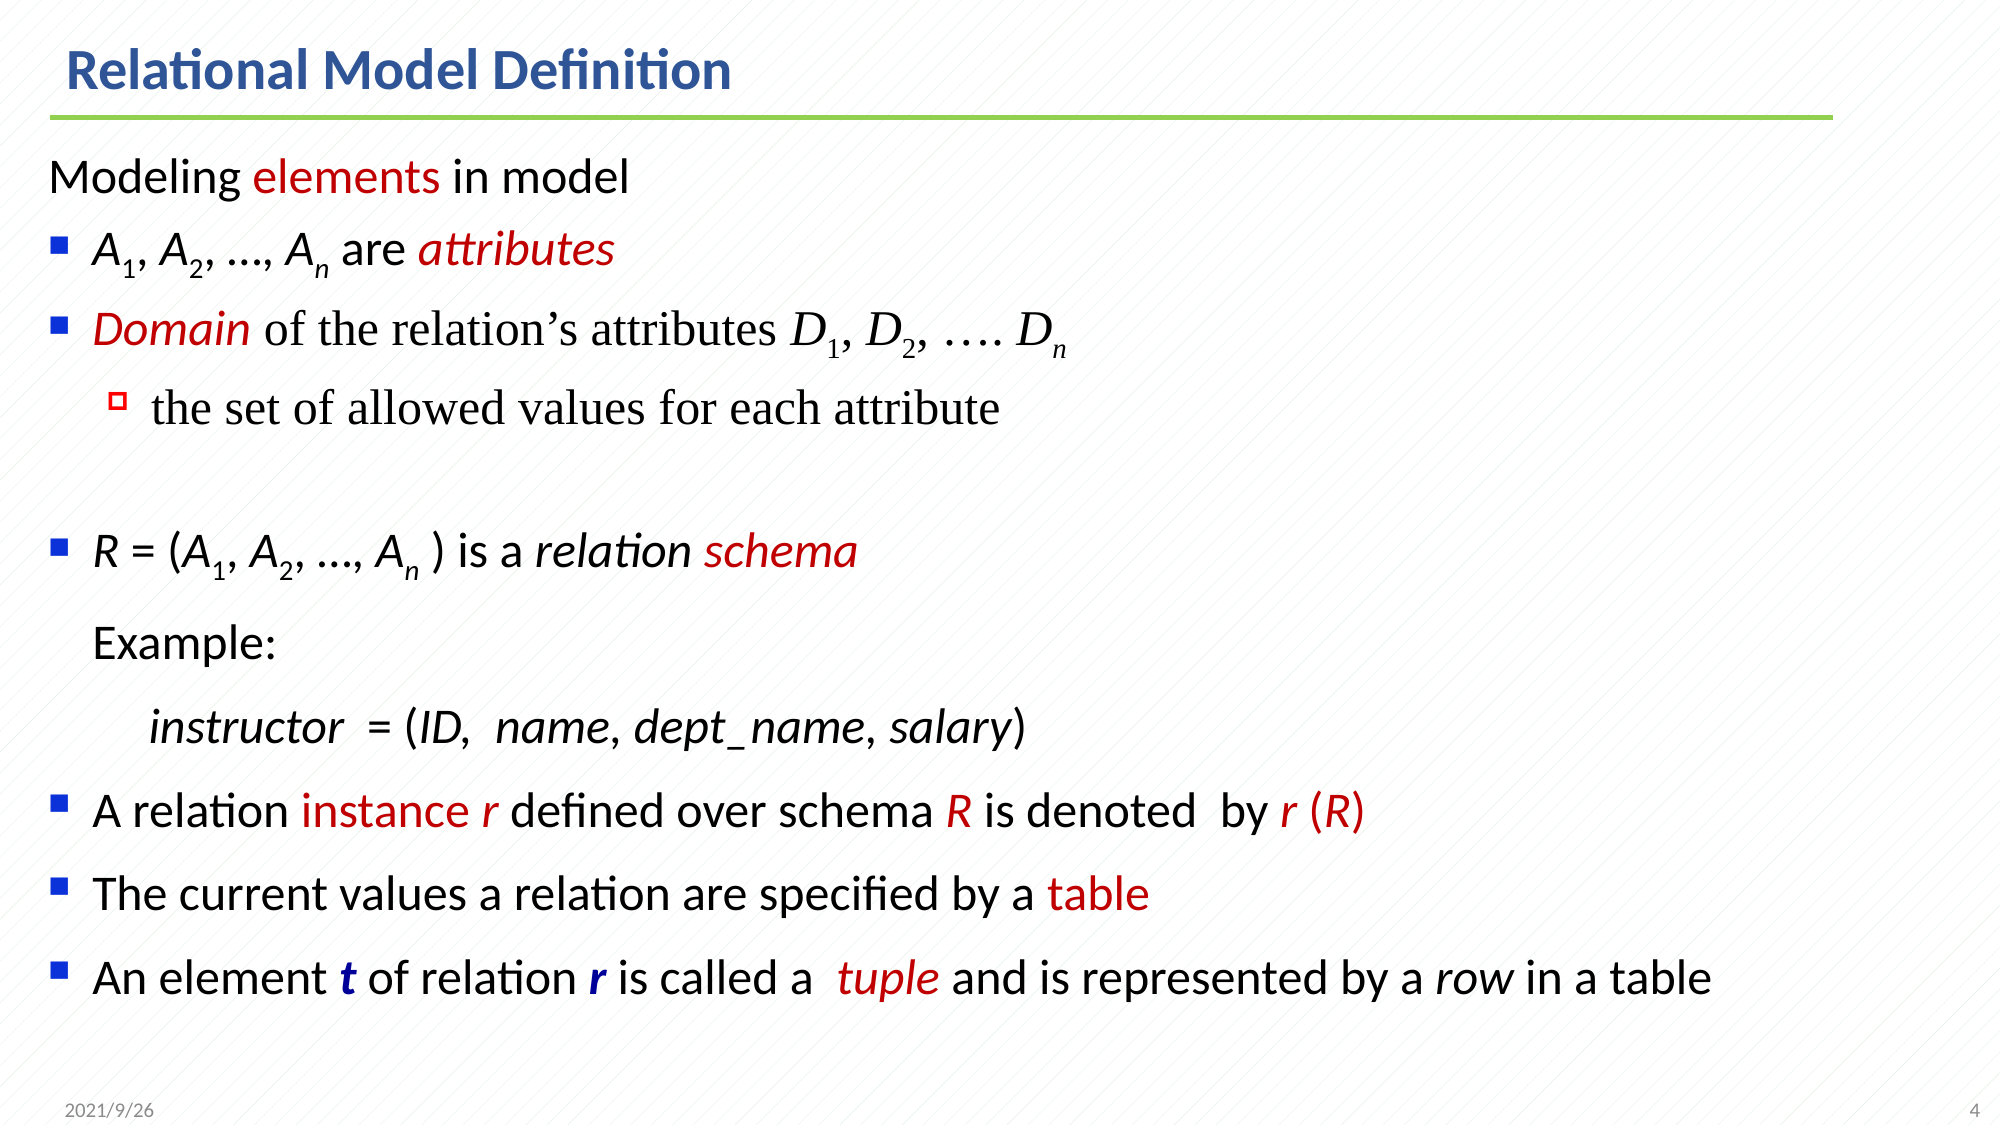

# Relational Model Definition
Modeling elements in model
A1, A2, …, An are attributes
Domain of the relation’s attributes D1, D2, …. Dn
the set of allowed values for each attribute

R = (A1, A2, …, An ) is a relation schema
	Example:
	     instructor  = (ID,  name, dept_name, salary)
A relation instance r defined over schema R is denoted  by r (R)
The current values a relation are specified by a table
An element t of relation r is called a  tuple and is represented by a row in a table

4
2021/9/26